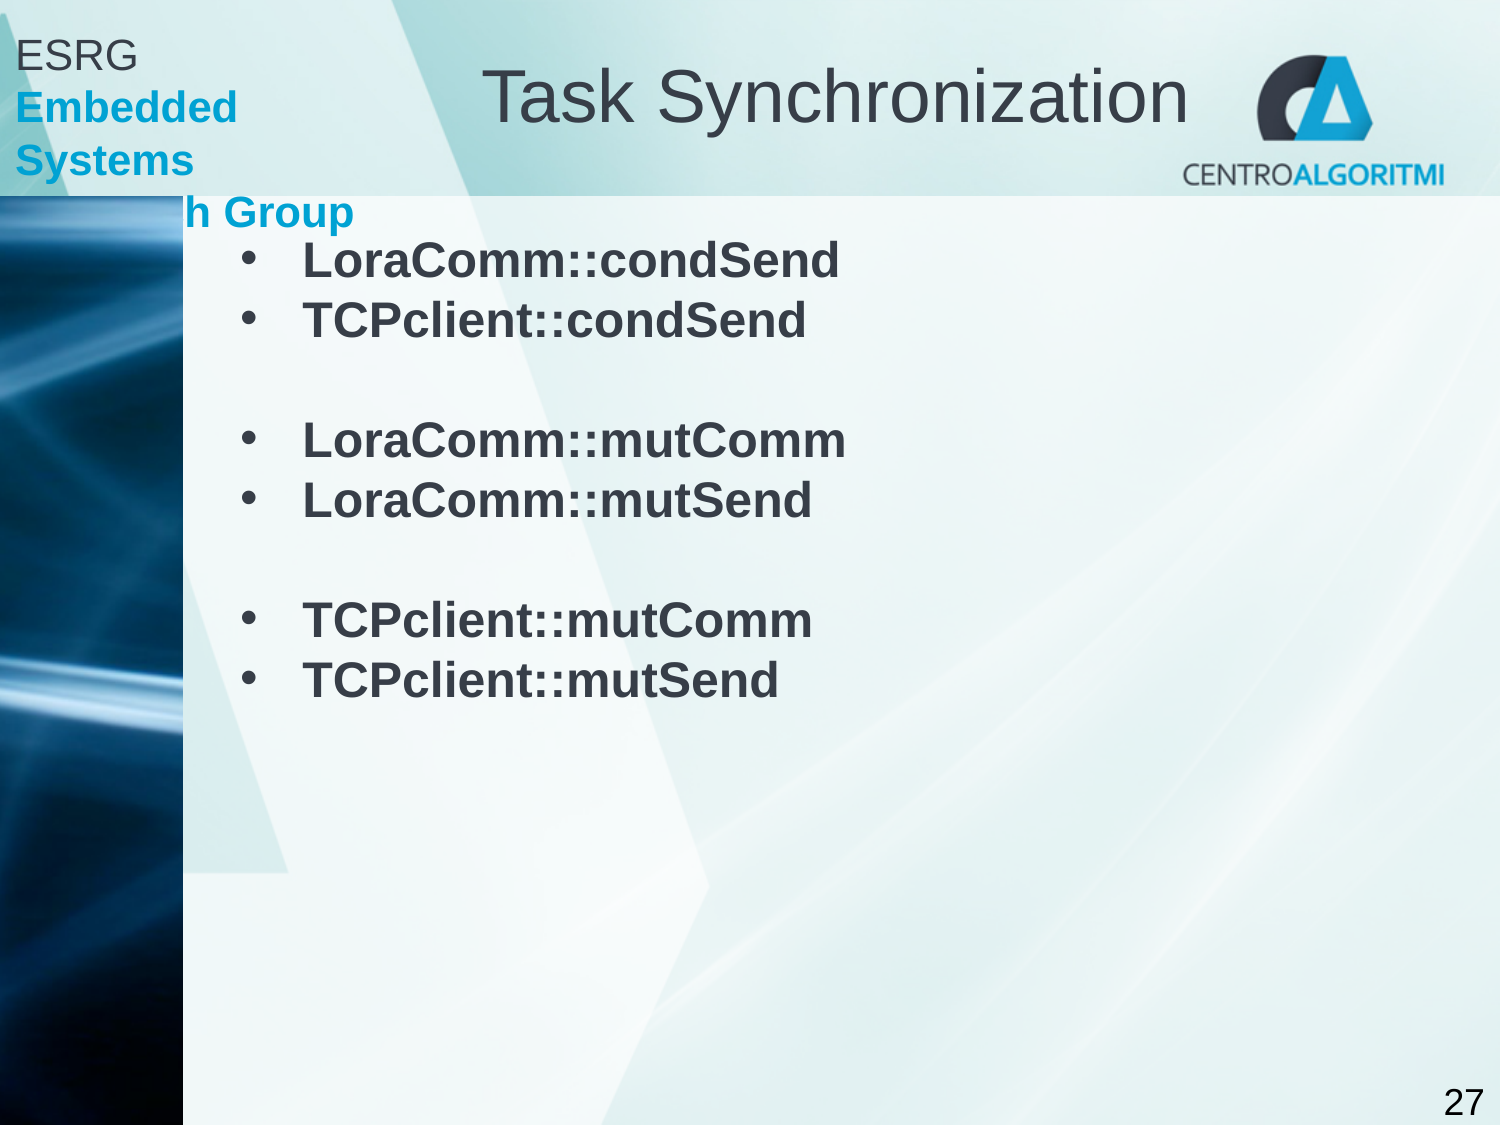

# Task Synchronization
LoraComm::condSend
TCPclient::condSend

LoraComm::mutComm
LoraComm::mutSend

TCPclient::mutComm
TCPclient::mutSend
27